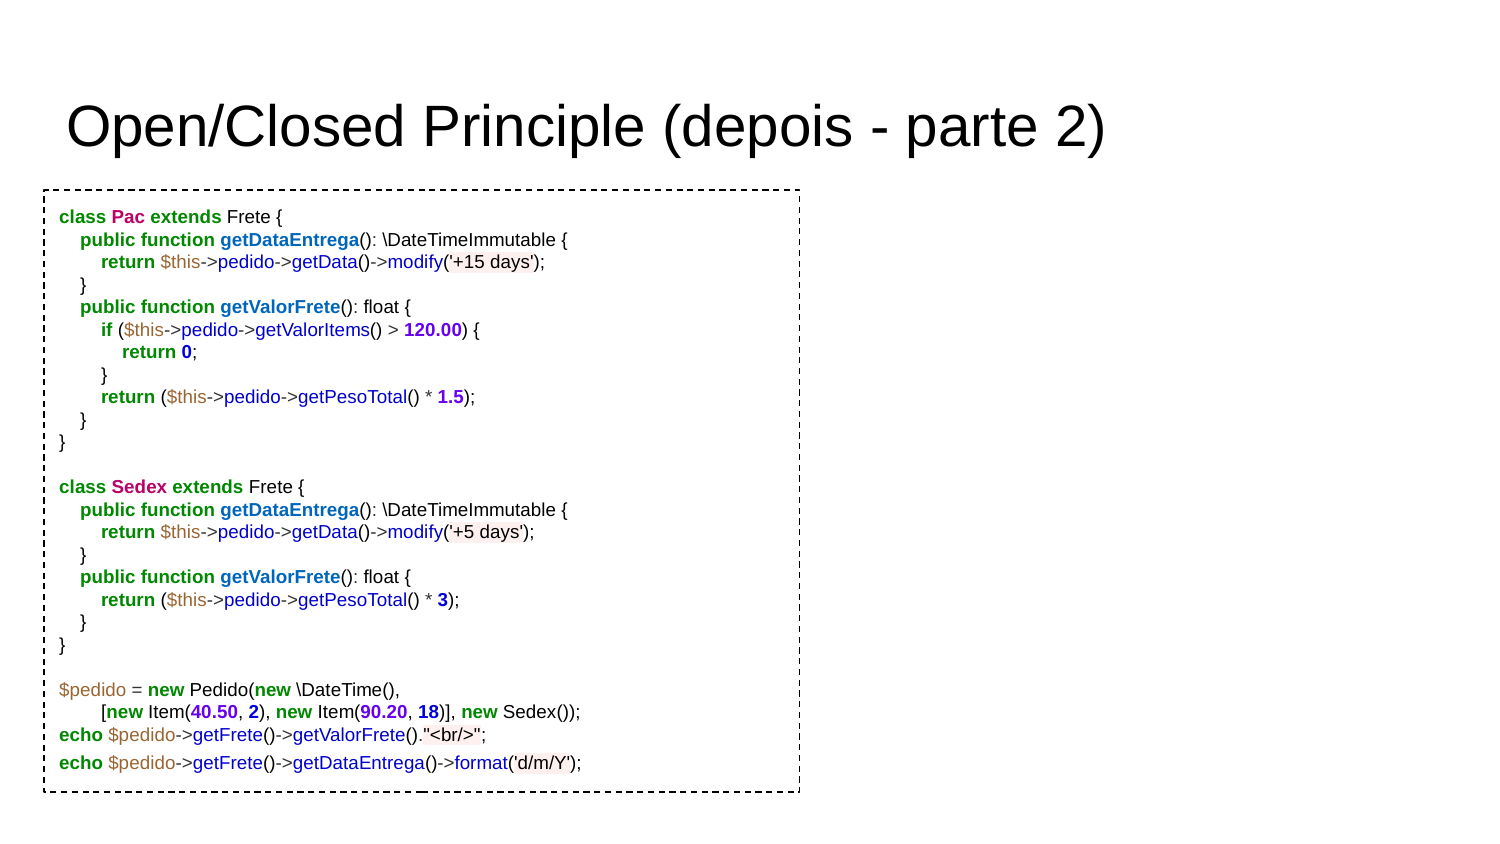

# Open/Closed Principle (depois - parte 2)
class Pac extends Frete {
    public function getDataEntrega(): \DateTimeImmutable {
        return $this->pedido->getData()->modify('+15 days');
    }
    public function getValorFrete(): float {
        if ($this->pedido->getValorItems() > 120.00) {
            return 0;
        }
        return ($this->pedido->getPesoTotal() * 1.5);
    }
}

class Sedex extends Frete {
    public function getDataEntrega(): \DateTimeImmutable {
        return $this->pedido->getData()->modify('+5 days');
    }
    public function getValorFrete(): float {
        return ($this->pedido->getPesoTotal() * 3);
    }
}

$pedido = new Pedido(new \DateTime(),
        [new Item(40.50, 2), new Item(90.20, 18)], new Sedex());
echo $pedido->getFrete()->getValorFrete()."<br/>";
echo $pedido->getFrete()->getDataEntrega()->format('d/m/Y');